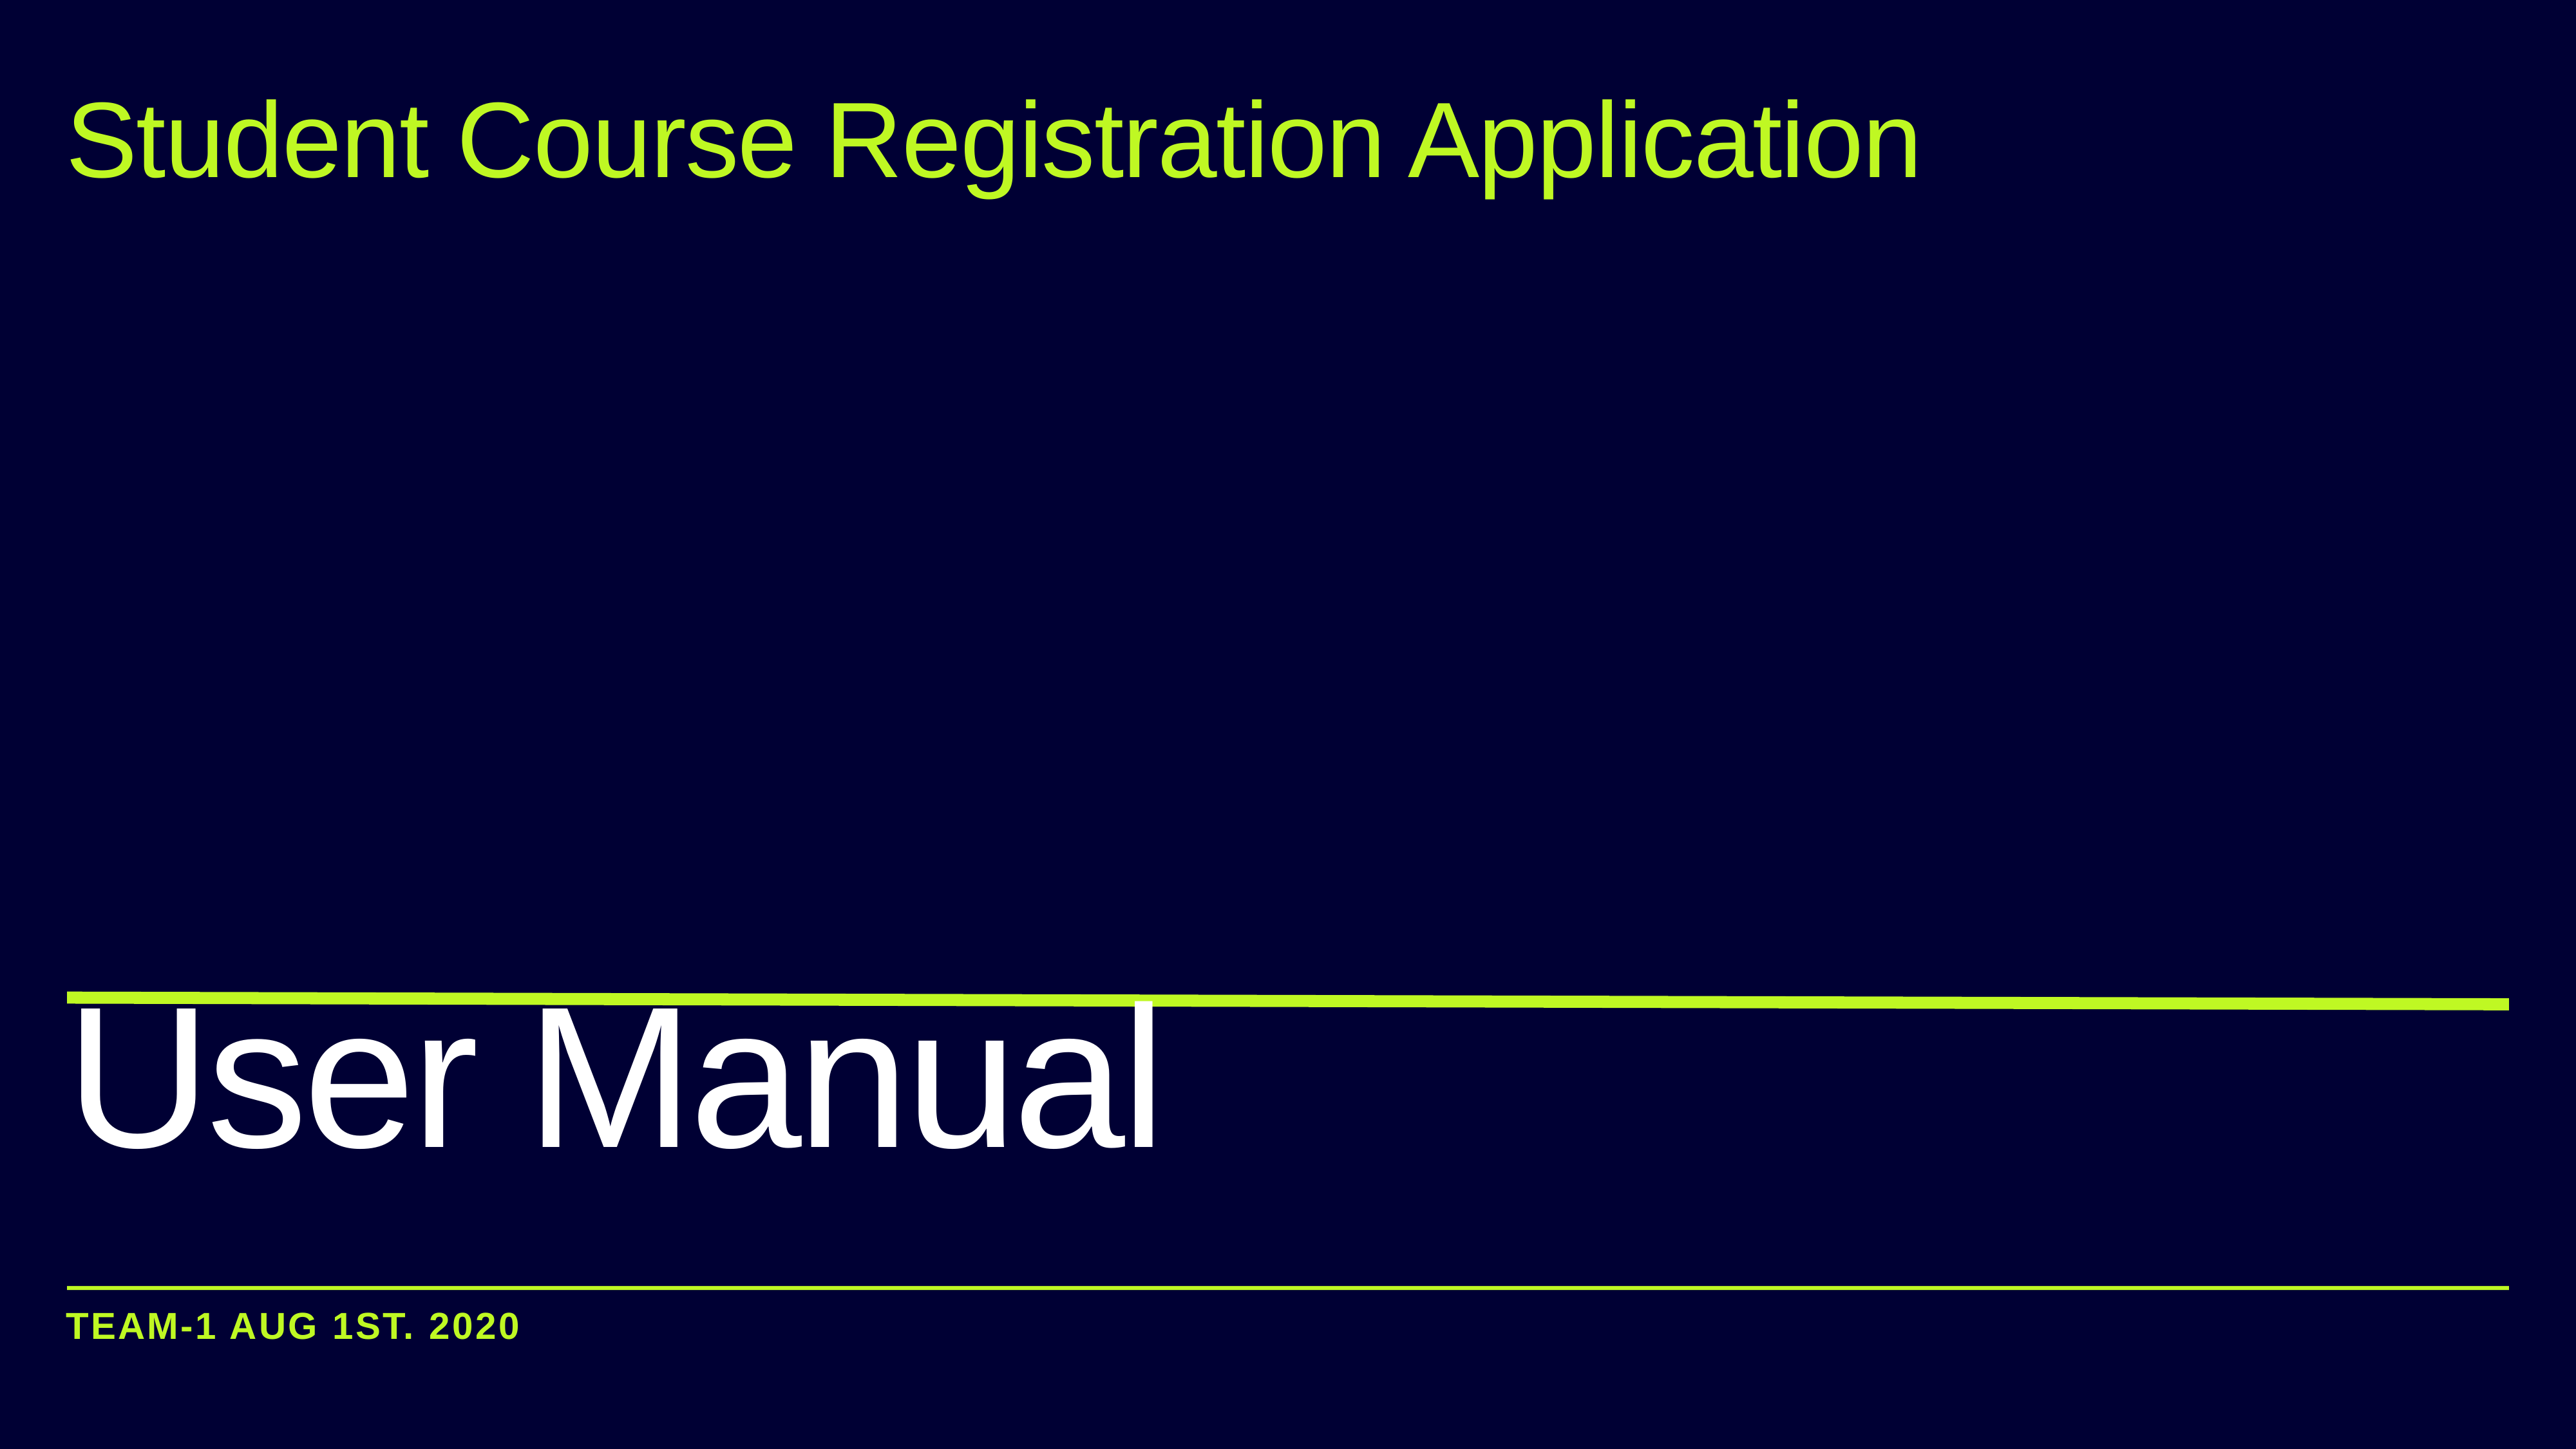

Student Course Registration Application
# User Manual
Team-1 Aug 1st. 2020